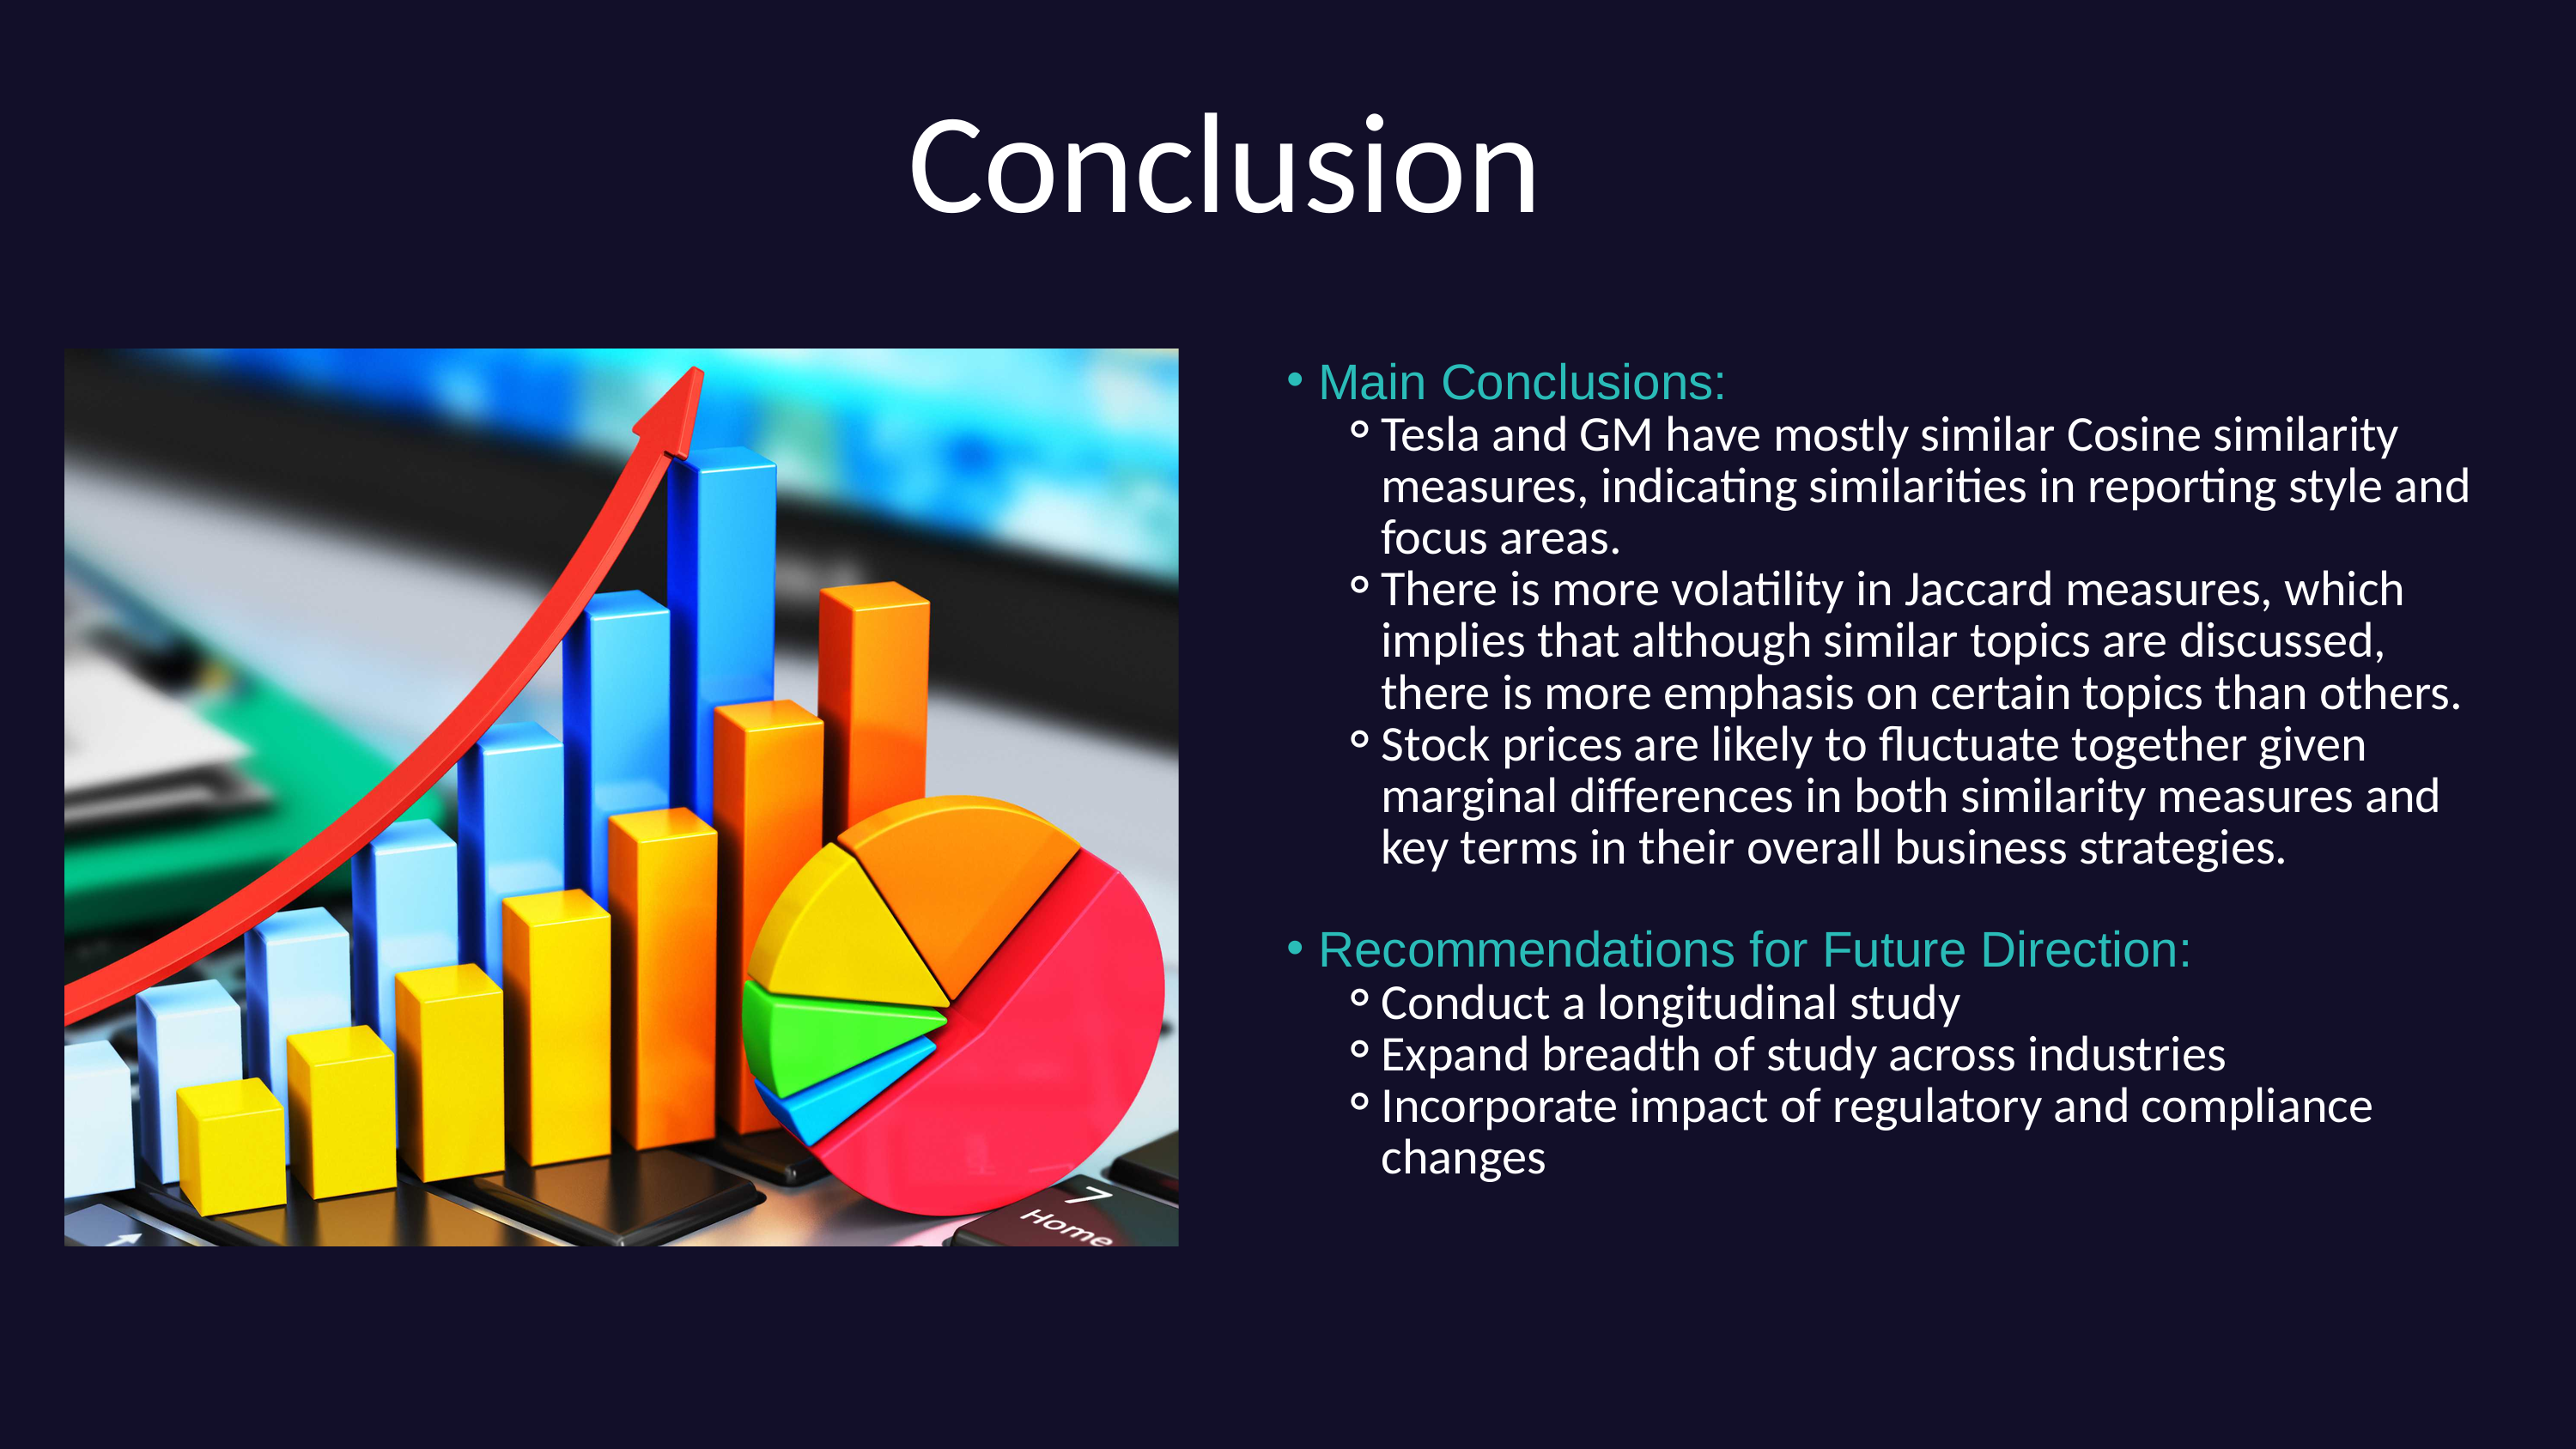

Conclusion

Main Conclusions:
Tesla and GM have mostly similar Cosine similarity measures, indicating similarities in reporting style and focus areas.
There is more volatility in Jaccard measures, which implies that although similar topics are discussed, there is more emphasis on certain topics than others.
Stock prices are likely to fluctuate together given marginal differences in both similarity measures and key terms in their overall business strategies.

Recommendations for Future Direction:
Conduct a longitudinal study
Expand breadth of study across industries
Incorporate impact of regulatory and compliance changes